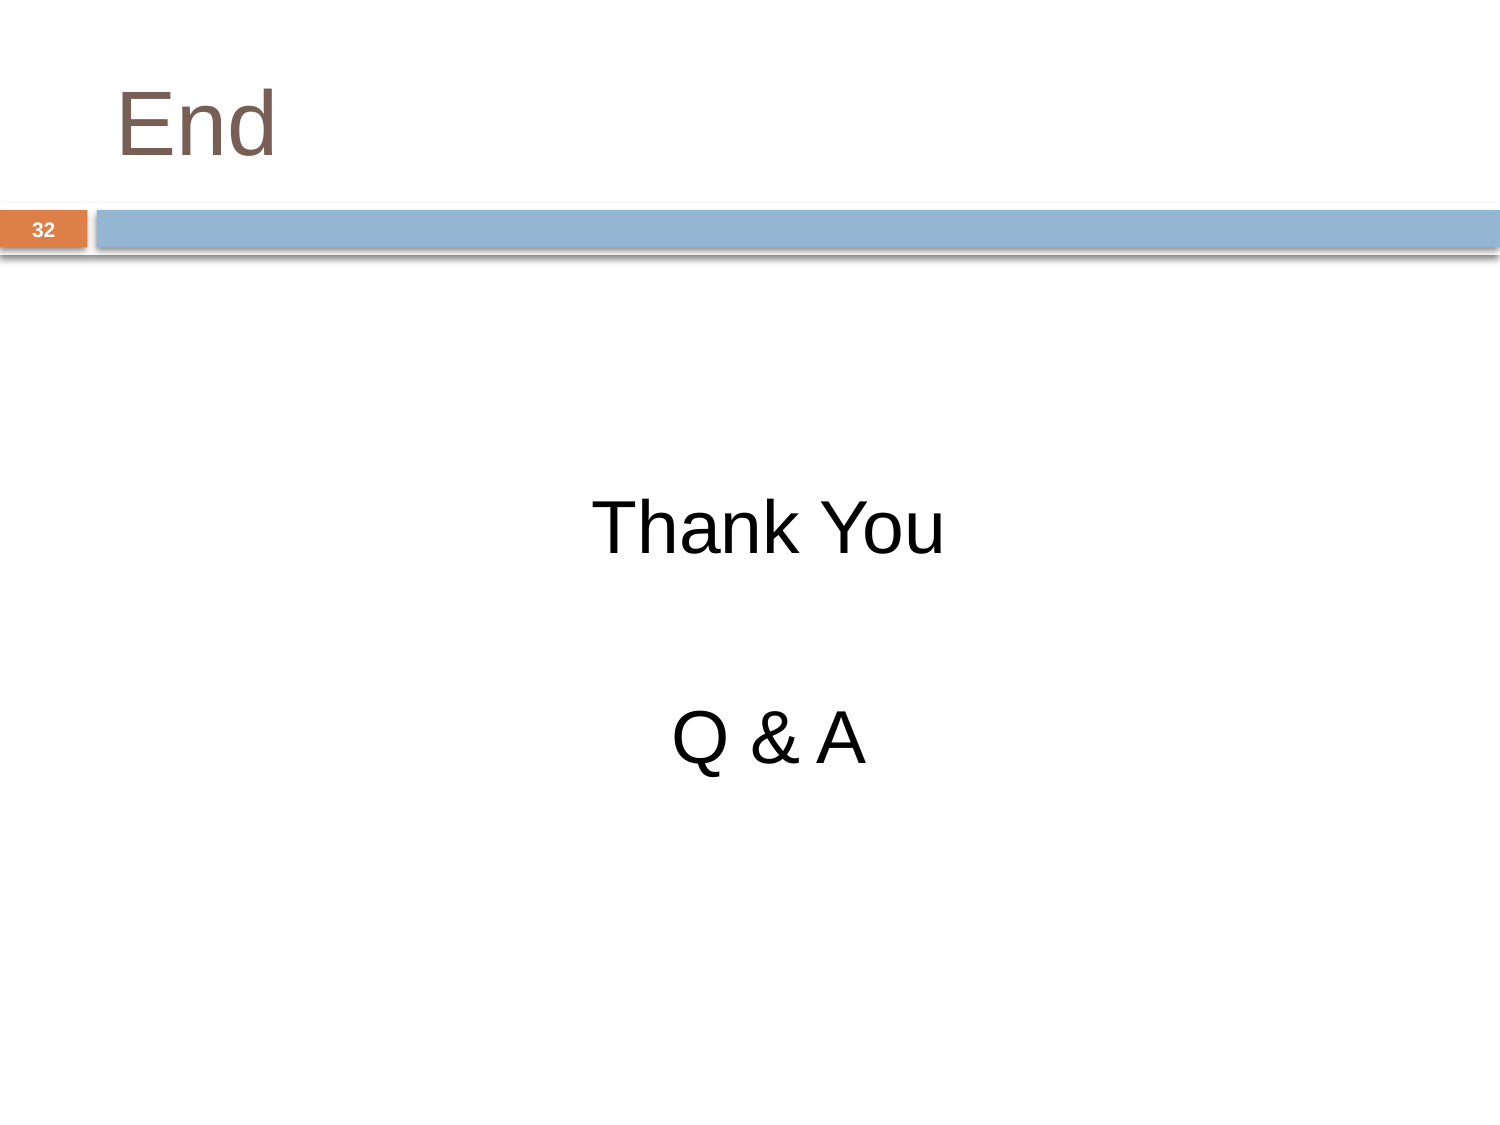

# End
32

Thank You

Q & A